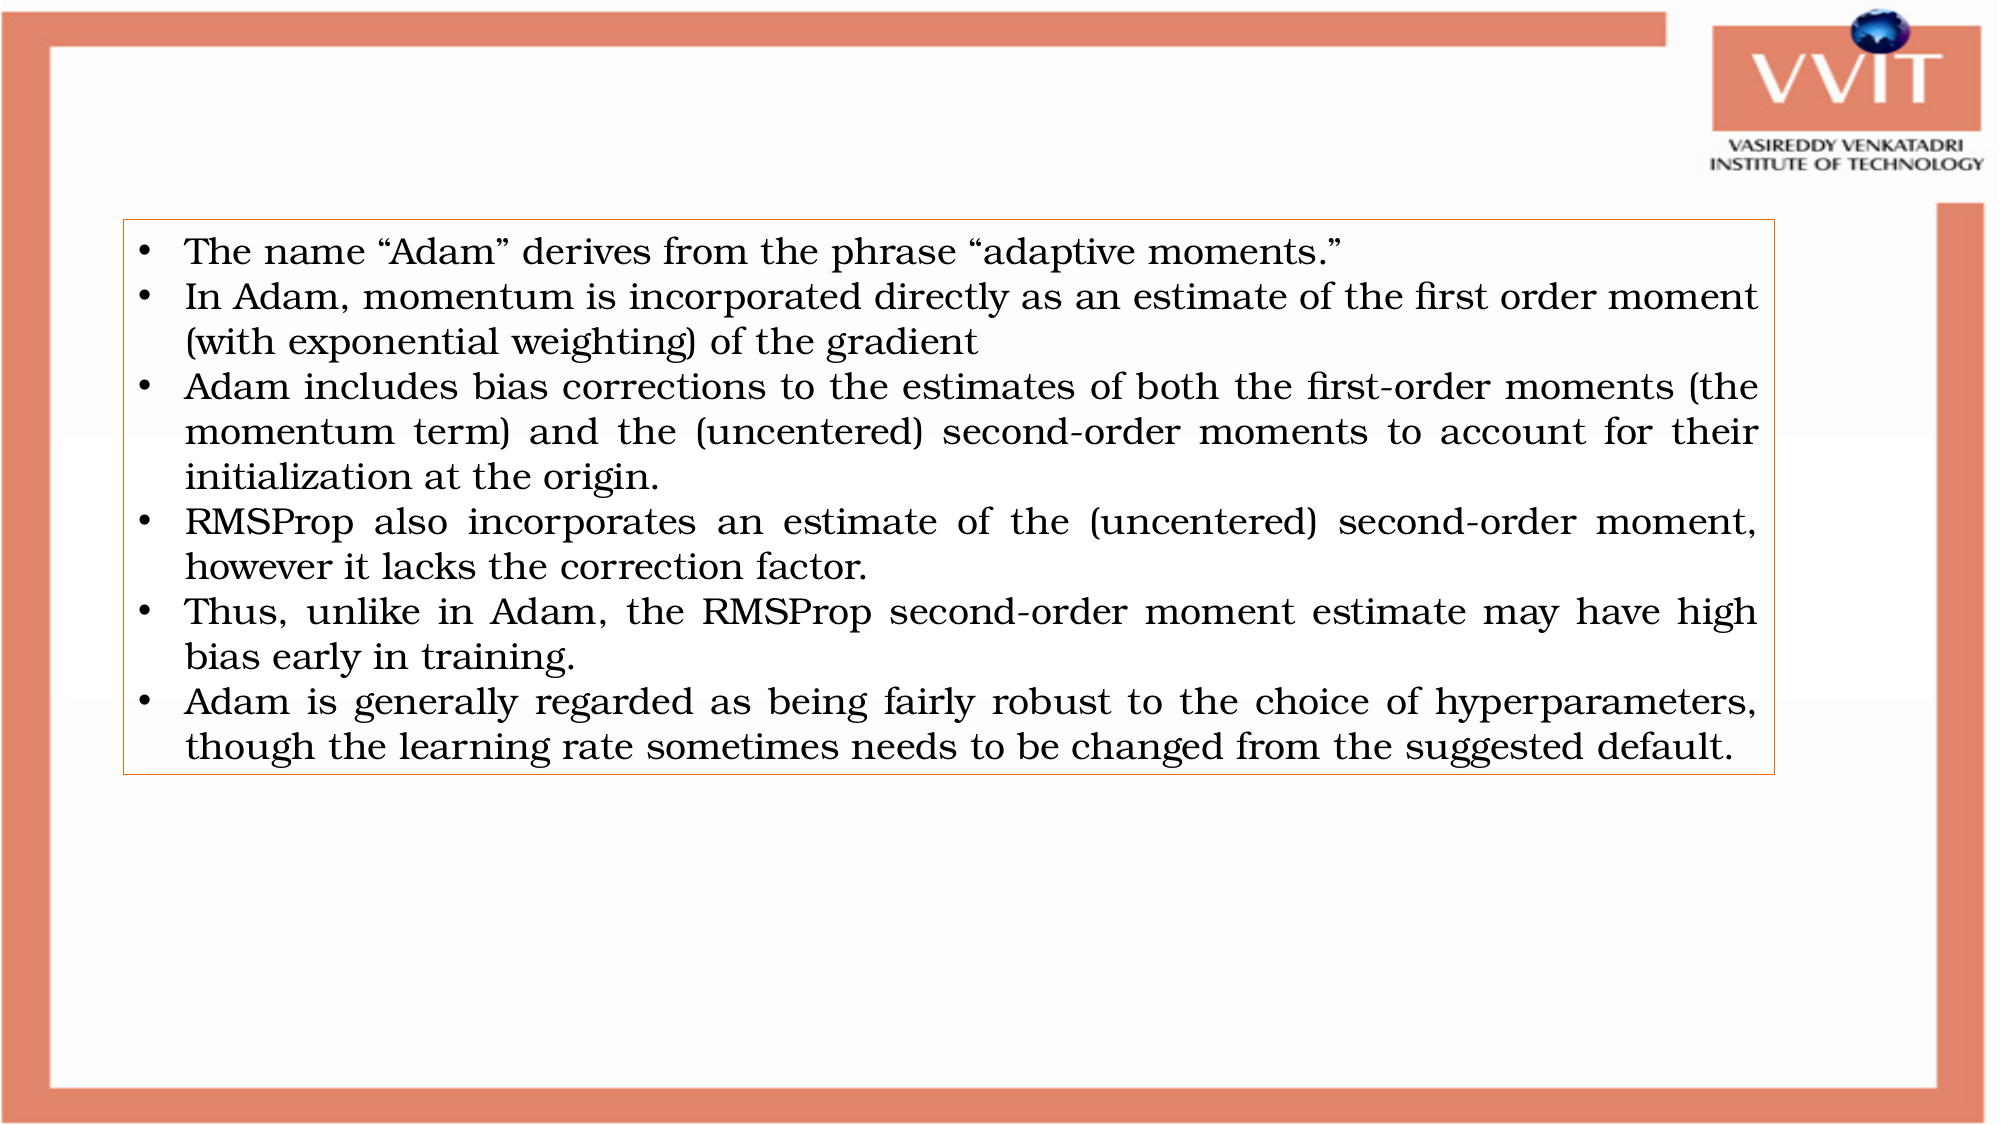

The name “Adam” derives from the phrase “adaptive moments.”
In Adam, momentum is incorporated directly as an estimate of the first order moment (with exponential weighting) of the gradient
Adam includes bias corrections to the estimates of both the first-order moments (the momentum term) and the (uncentered) second-order moments to account for their initialization at the origin.
RMSProp also incorporates an estimate of the (uncentered) second-order moment, however it lacks the correction factor.
Thus, unlike in Adam, the RMSProp second-order moment estimate may have high bias early in training.
Adam is generally regarded as being fairly robust to the choice of hyperparameters, though the learning rate sometimes needs to be changed from the suggested default.